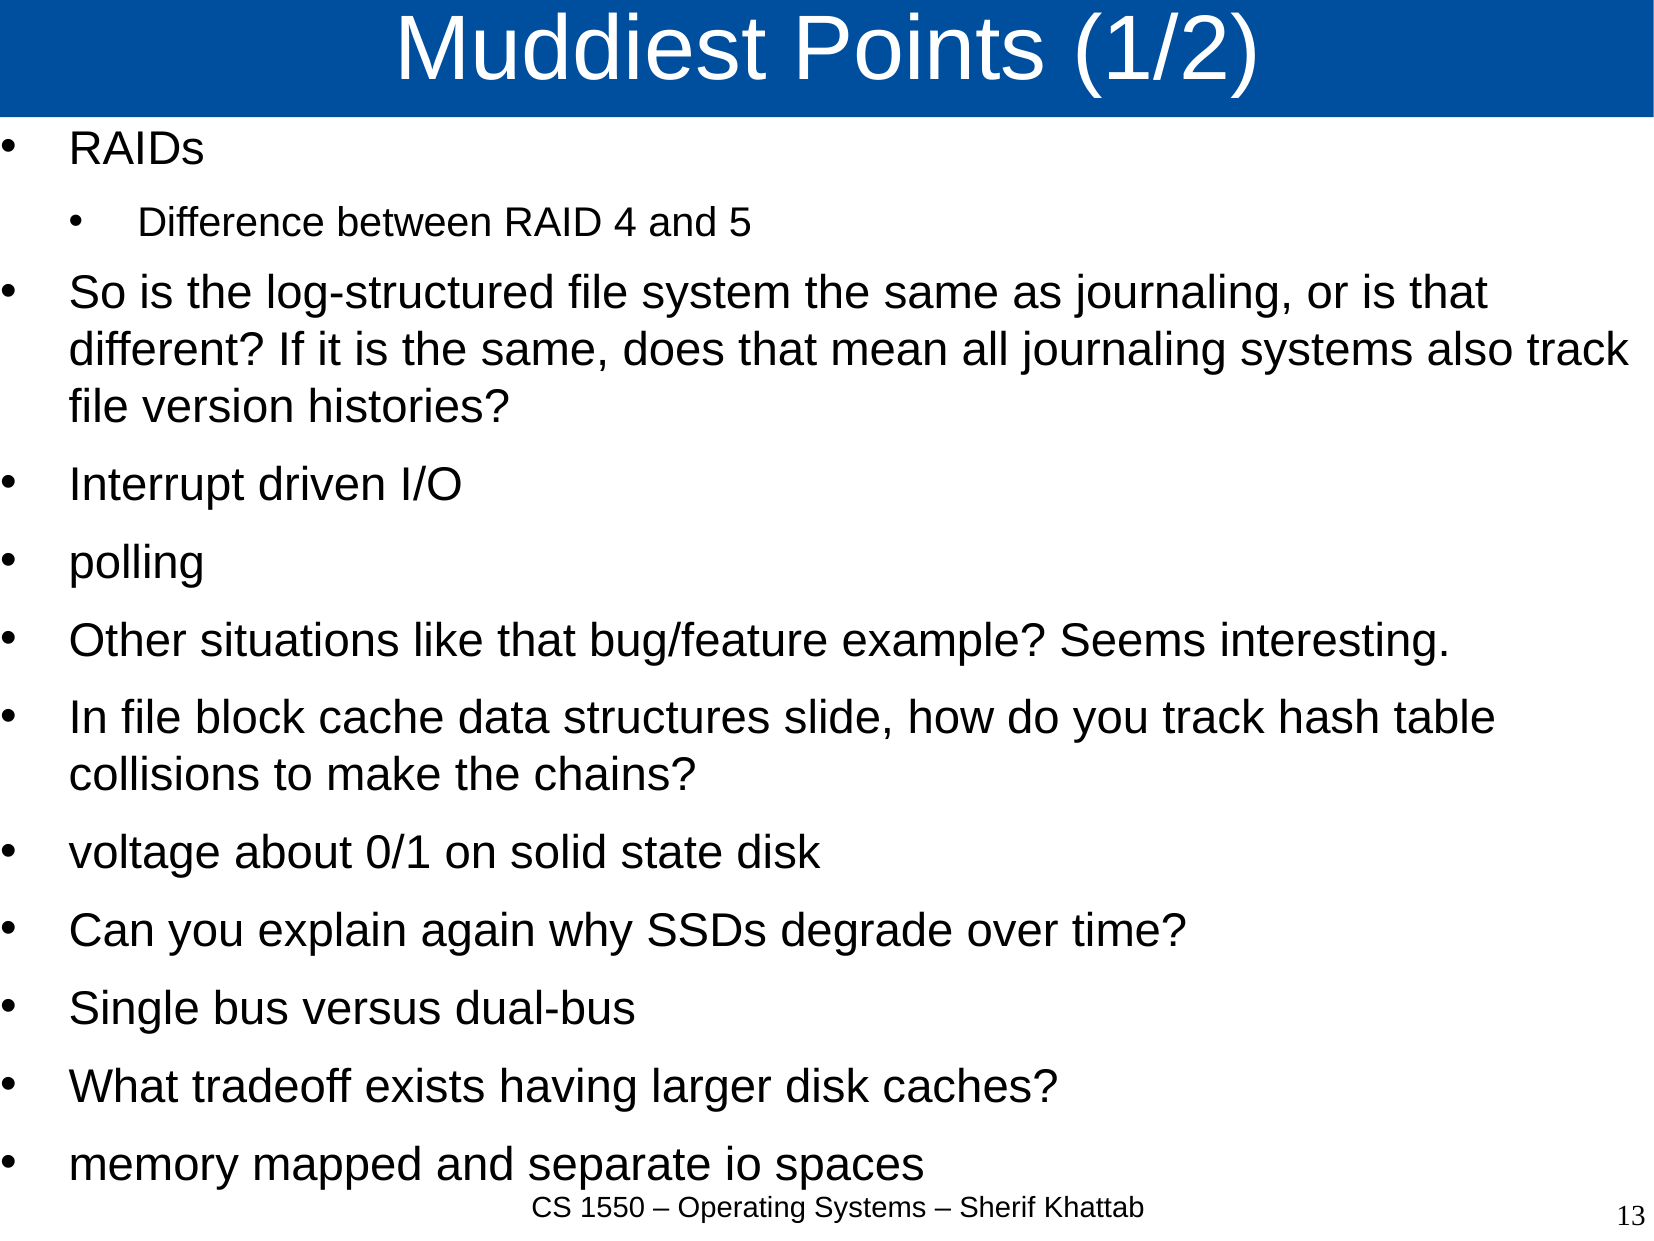

# Muddiest Points (1/2)
RAIDs
Difference between RAID 4 and 5
So is the log-structured file system the same as journaling, or is that different? If it is the same, does that mean all journaling systems also track file version histories?
Interrupt driven I/O
polling
Other situations like that bug/feature example? Seems interesting.
In file block cache data structures slide, how do you track hash table collisions to make the chains?
voltage about 0/1 on solid state disk
Can you explain again why SSDs degrade over time?
Single bus versus dual-bus
What tradeoff exists having larger disk caches?
memory mapped and separate io spaces
CS 1550 – Operating Systems – Sherif Khattab
13